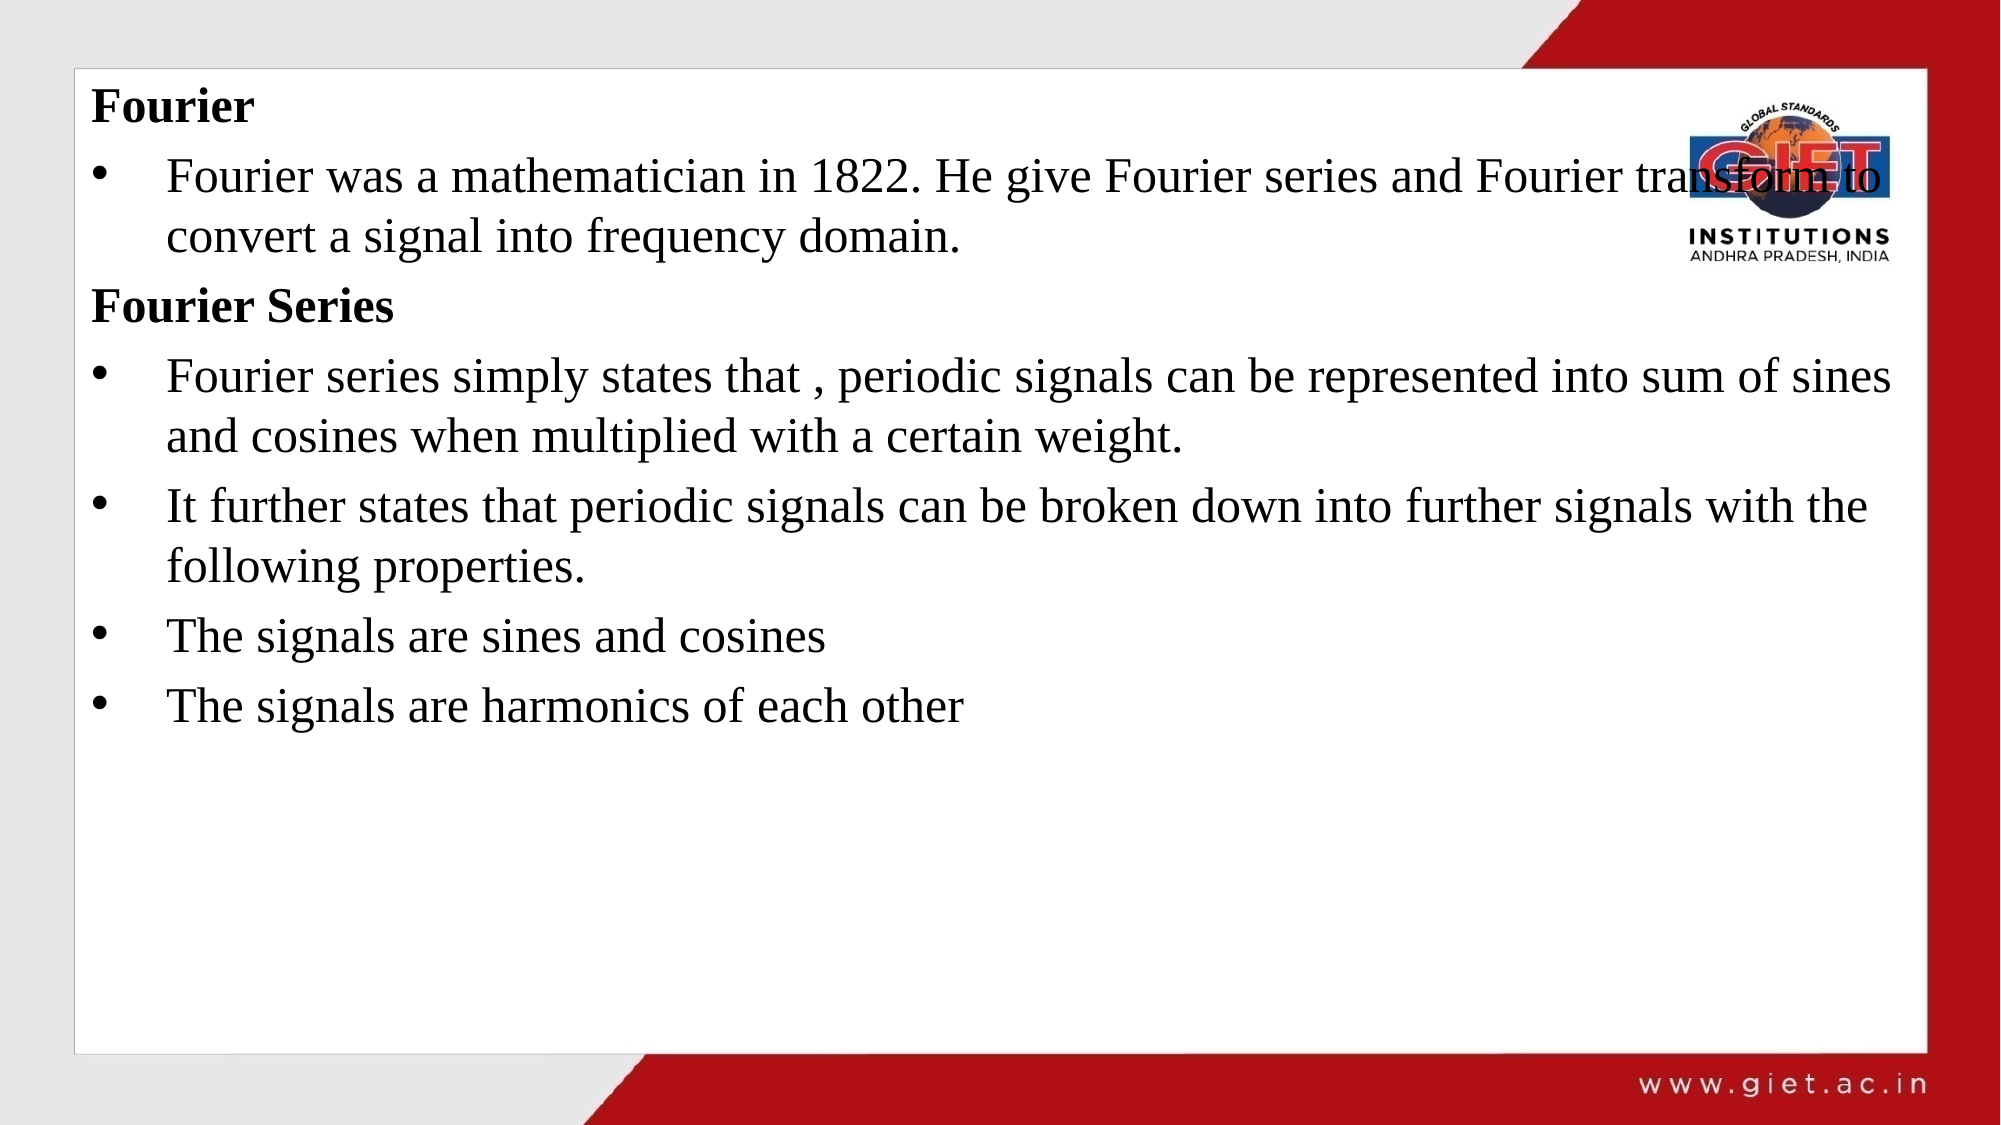

Fourier
Fourier was a mathematician in 1822. He give Fourier series and Fourier transform to convert a signal into frequency domain.
Fourier Series
Fourier series simply states that , periodic signals can be represented into sum of sines and cosines when multiplied with a certain weight.
It further states that periodic signals can be broken down into further signals with the following properties.
The signals are sines and cosines
The signals are harmonics of each other